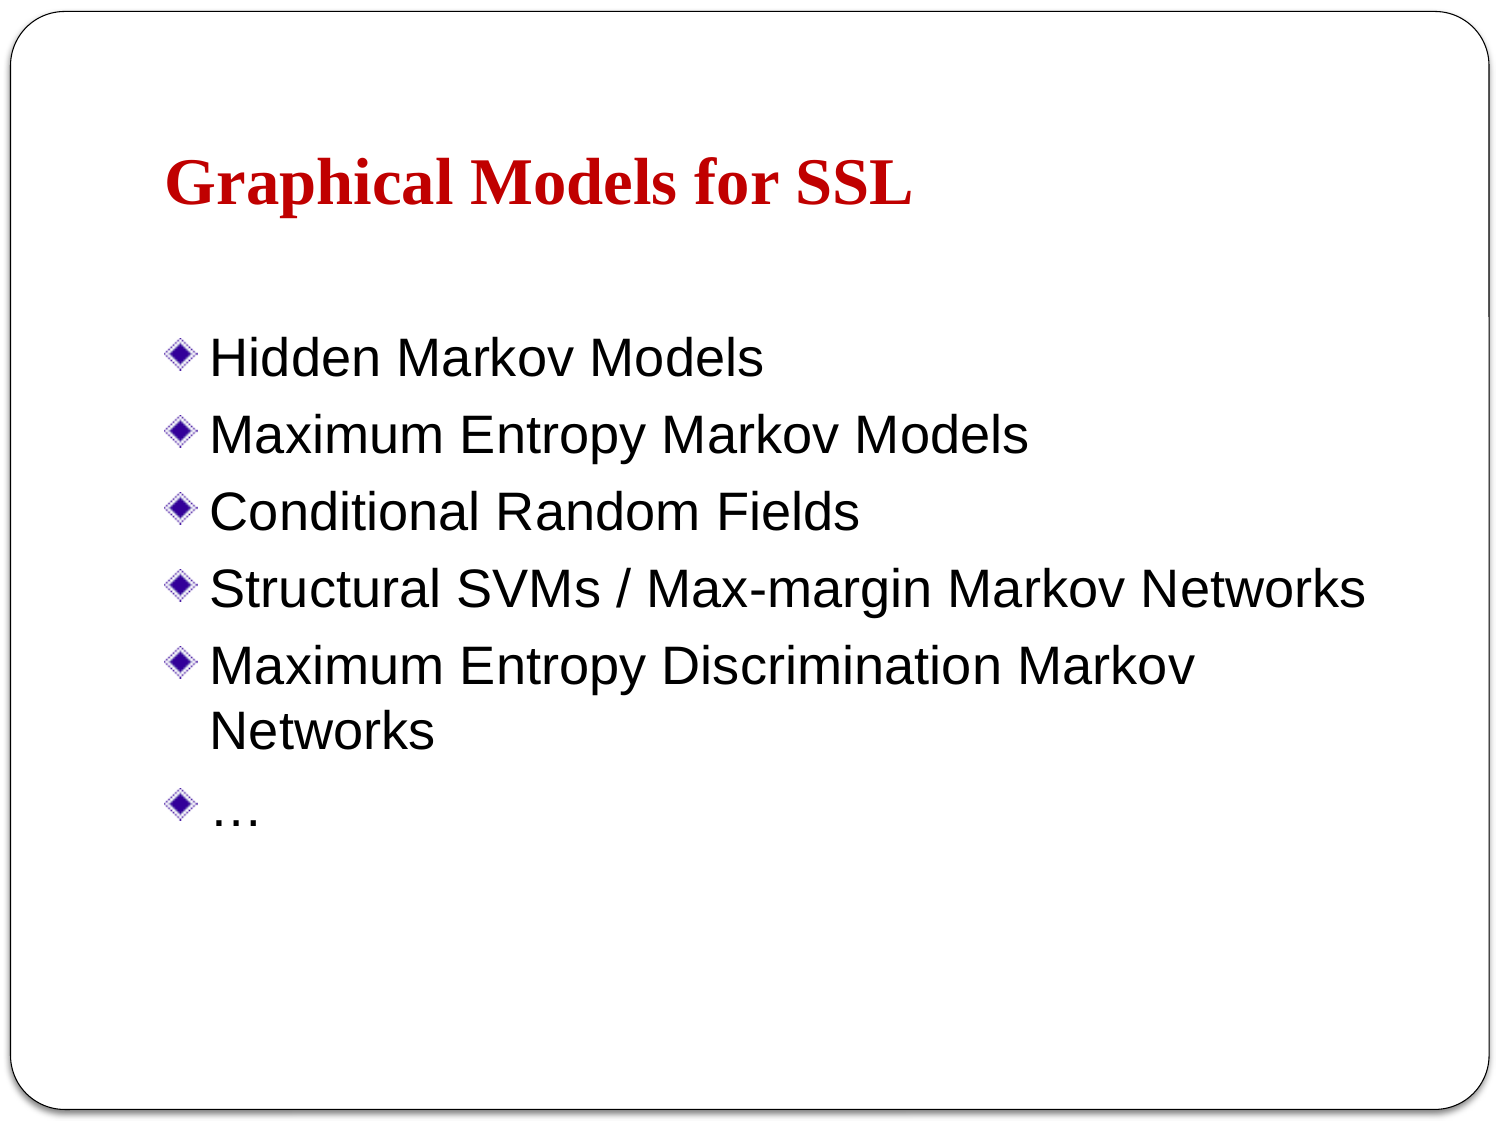

# Graphical Models for SSL

Hidden Markov Models
Maximum Entropy Markov Models
Conditional Random Fields
Structural SVMs / Max-margin Markov Networks
Maximum Entropy Discrimination Markov Networks
…